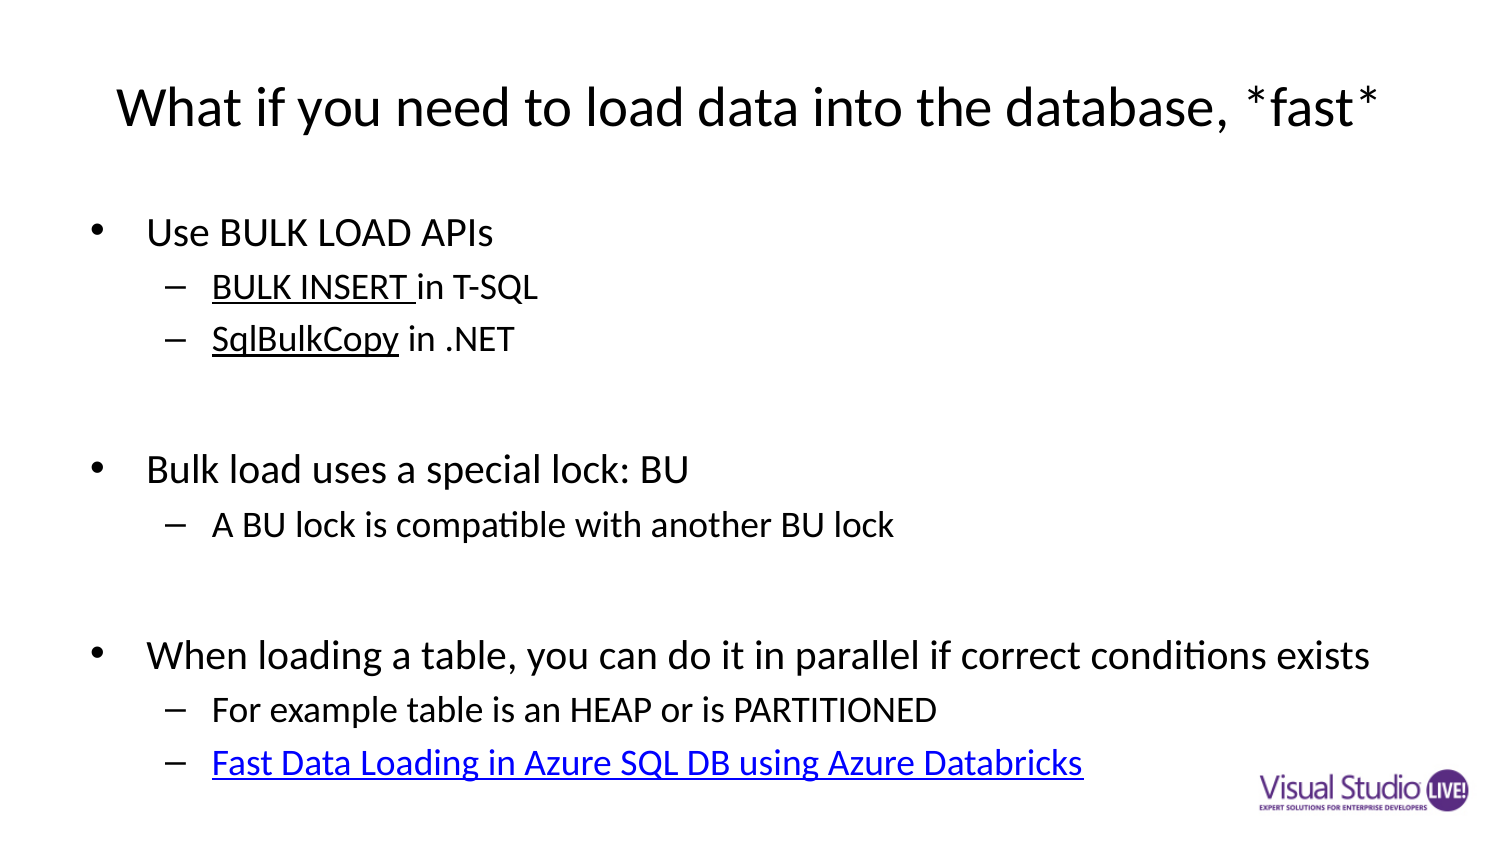

# What if you need to load data into the database, *fast*
Use BULK LOAD APIs
BULK INSERT in T-SQL
SqlBulkCopy in .NET

Bulk load uses a special lock: BU
A BU lock is compatible with another BU lock

When loading a table, you can do it in parallel if correct conditions exists
For example table is an HEAP or is PARTITIONED
Fast Data Loading in Azure SQL DB using Azure Databricks